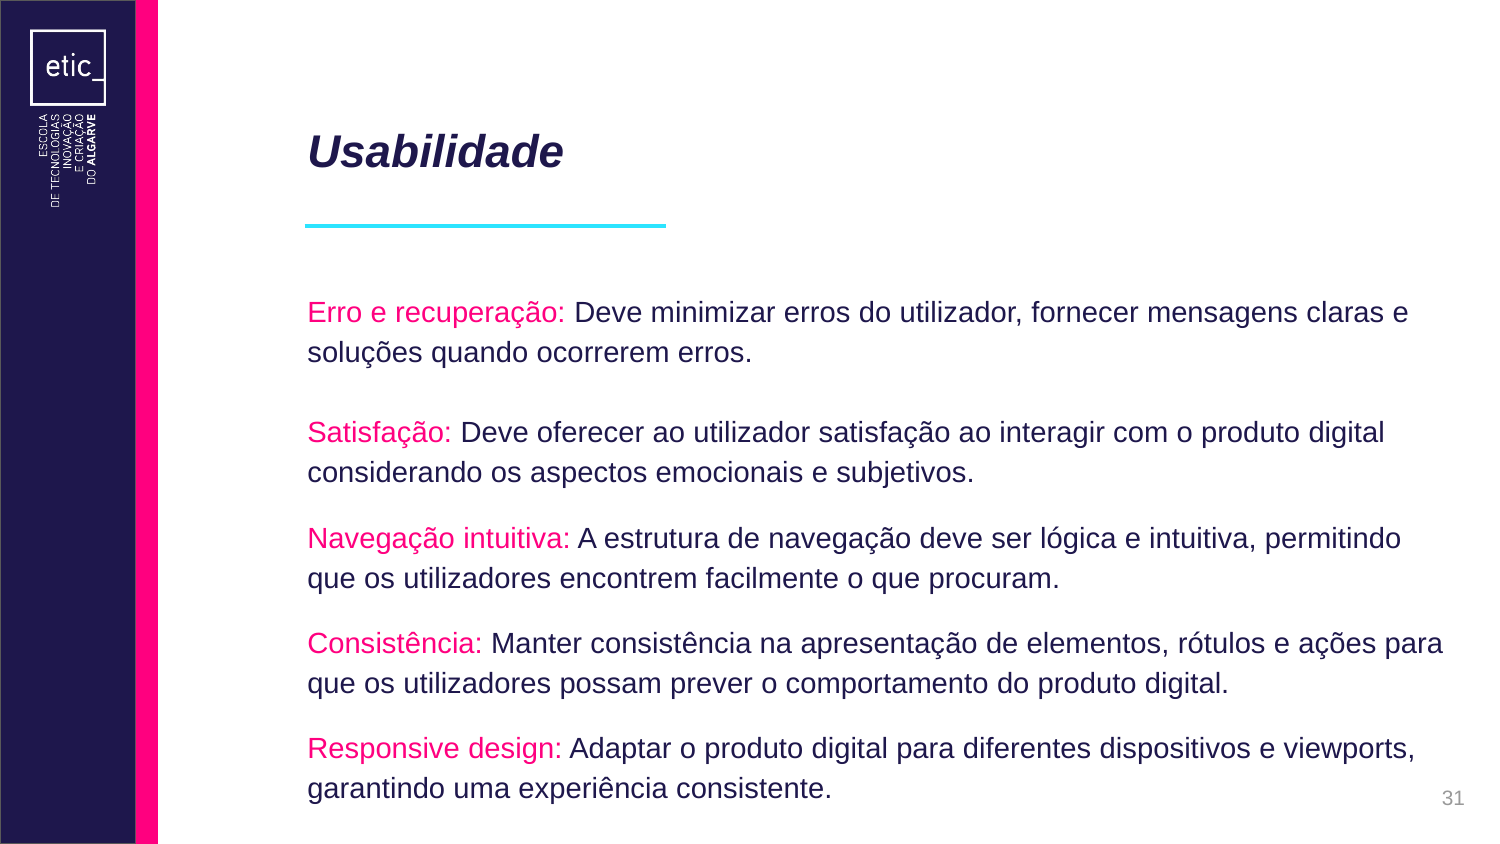

# Usabilidade
Erro e recuperação: Deve minimizar erros do utilizador, fornecer mensagens claras e soluções quando ocorrerem erros.
Satisfação: Deve oferecer ao utilizador satisfação ao interagir com o produto digital considerando os aspectos emocionais e subjetivos.
Navegação intuitiva: A estrutura de navegação deve ser lógica e intuitiva, permitindo que os utilizadores encontrem facilmente o que procuram.
Consistência: Manter consistência na apresentação de elementos, rótulos e ações para que os utilizadores possam prever o comportamento do produto digital.
Responsive design: Adaptar o produto digital para diferentes dispositivos e viewports, garantindo uma experiência consistente.
31